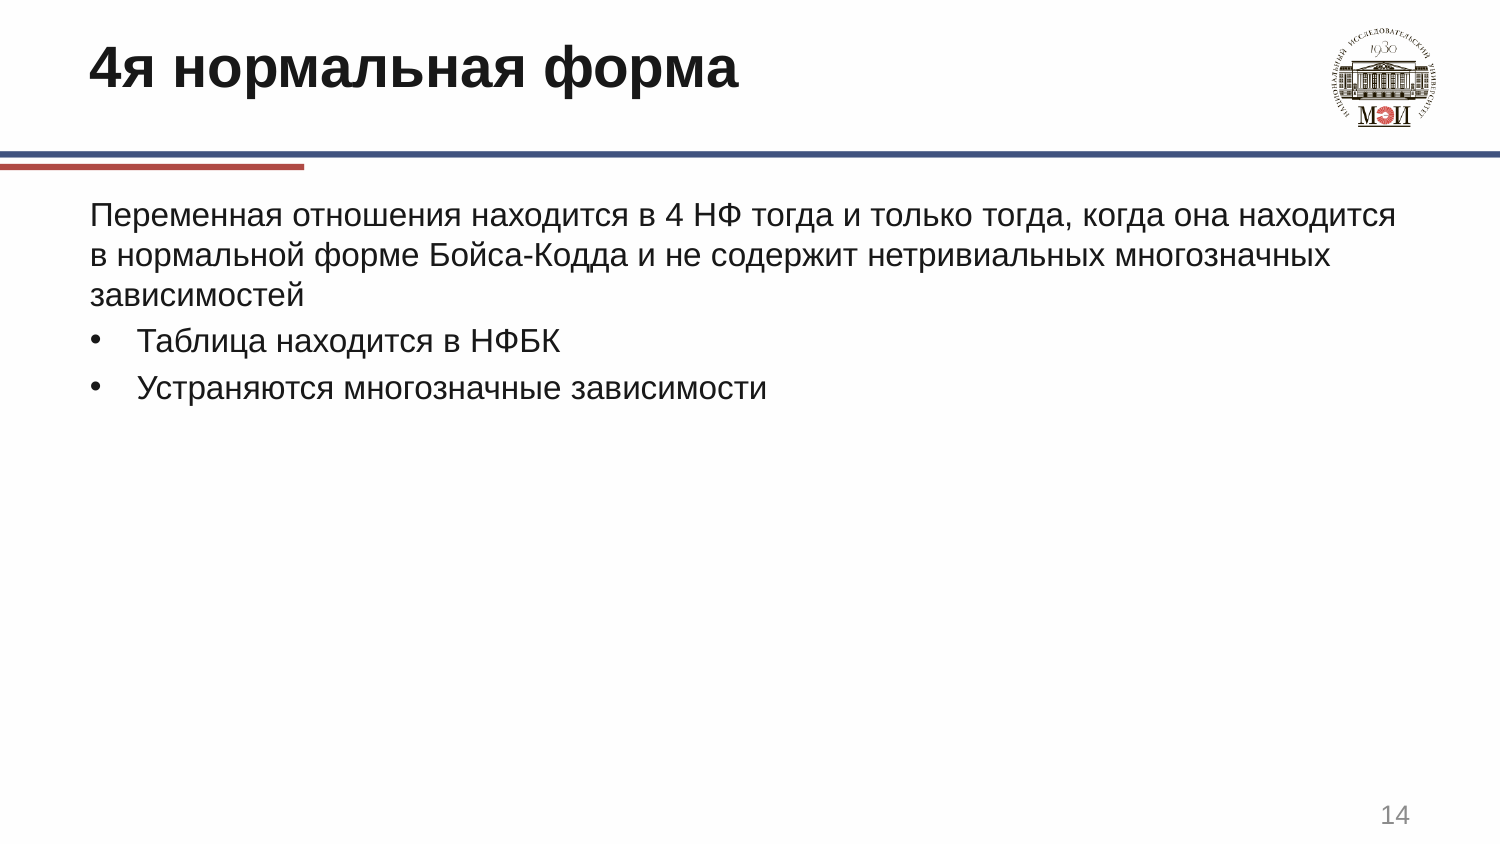

# 4я нормальная форма
Переменная отношения находится в 4 НФ тогда и только тогда, когда она находится в нормальной форме Бойса-Кодда и не содержит нетривиальных многозначных зависимостей
Таблица находится в НФБК
Устраняются многозначные зависимости

14